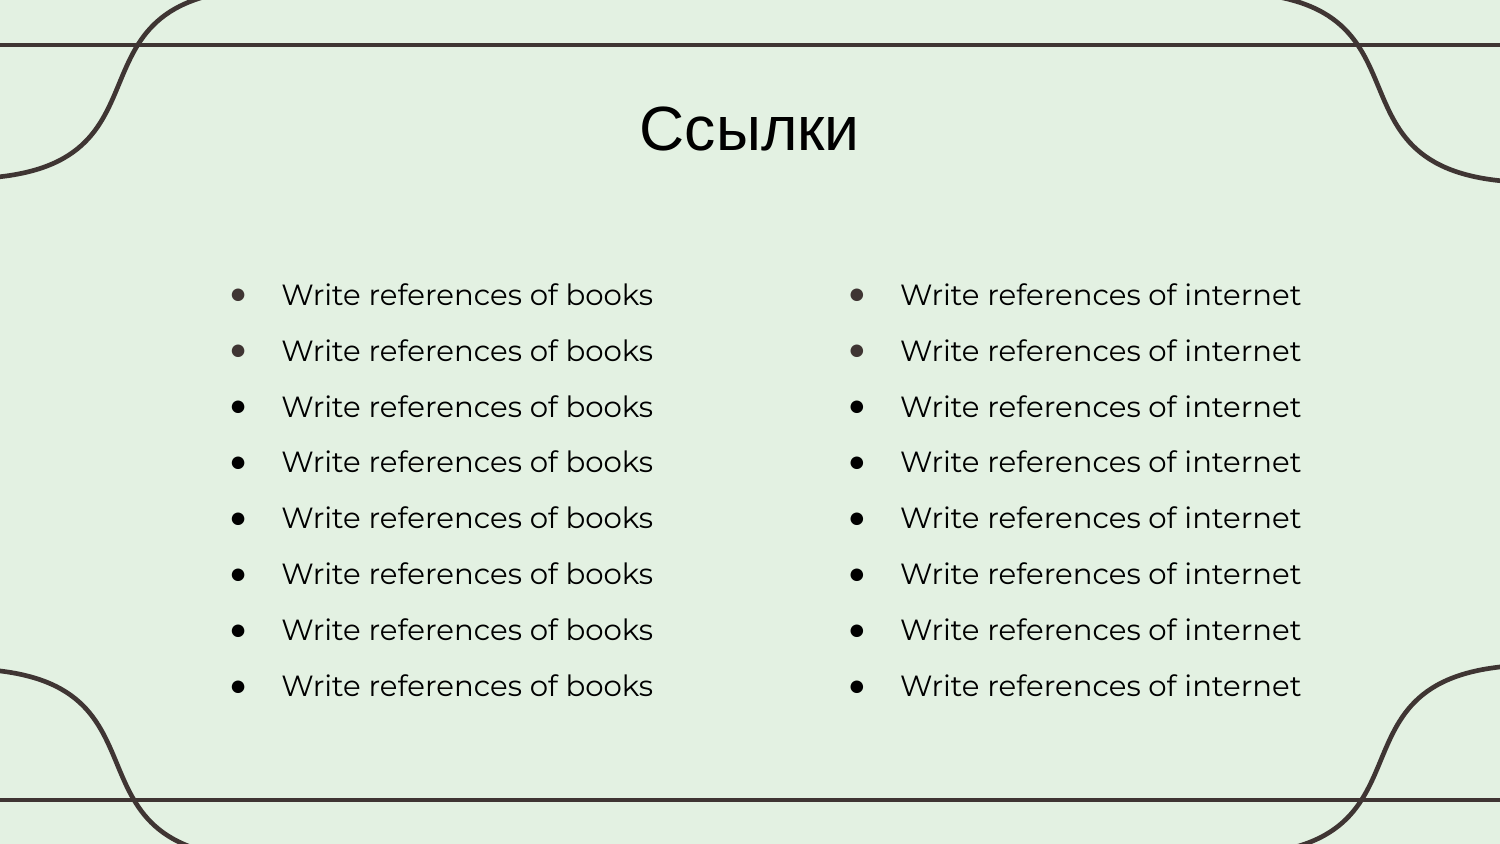

# Ссылки
Write references of books
Write references of books
Write references of books
Write references of books
Write references of books
Write references of books
Write references of books
Write references of books
Write references of internet
Write references of internet
Write references of internet
Write references of internet
Write references of internet
Write references of internet
Write references of internet
Write references of internet